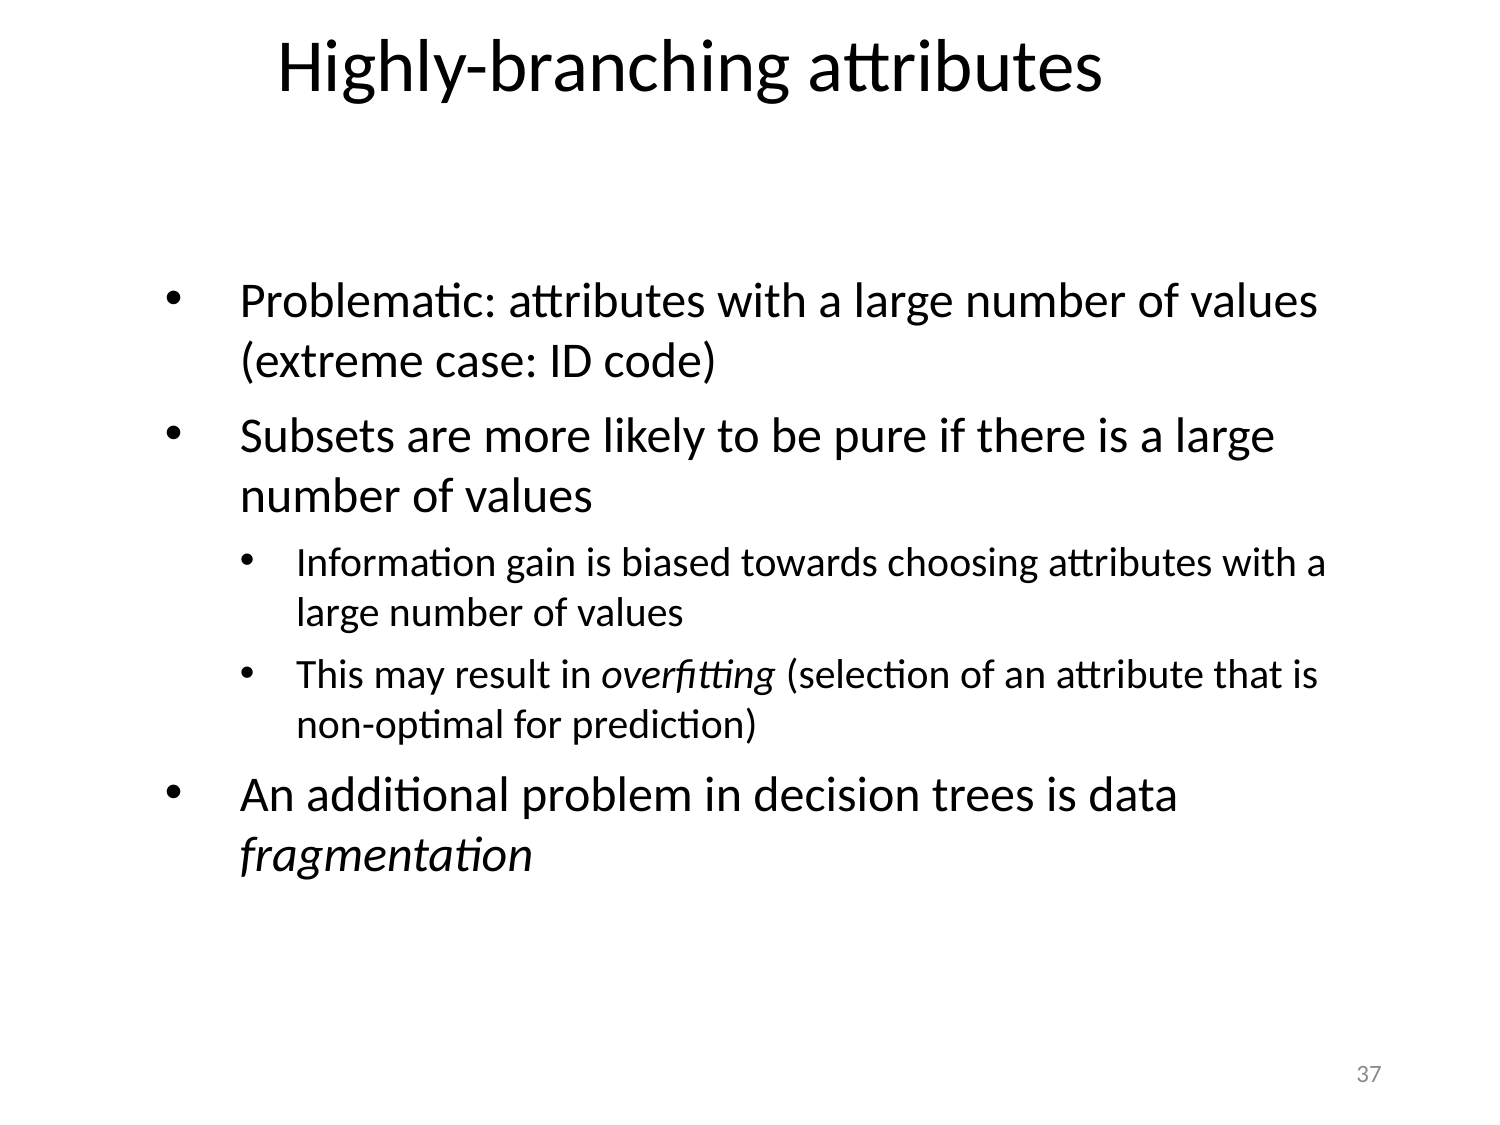

Highly-branching attributes
Problematic: attributes with a large number of values (extreme case: ID code)
Subsets are more likely to be pure if there is a large number of values
Information gain is biased towards choosing attributes with a large number of values
This may result in overfitting (selection of an attribute that is non-optimal for prediction)
An additional problem in decision trees is data fragmentation
37